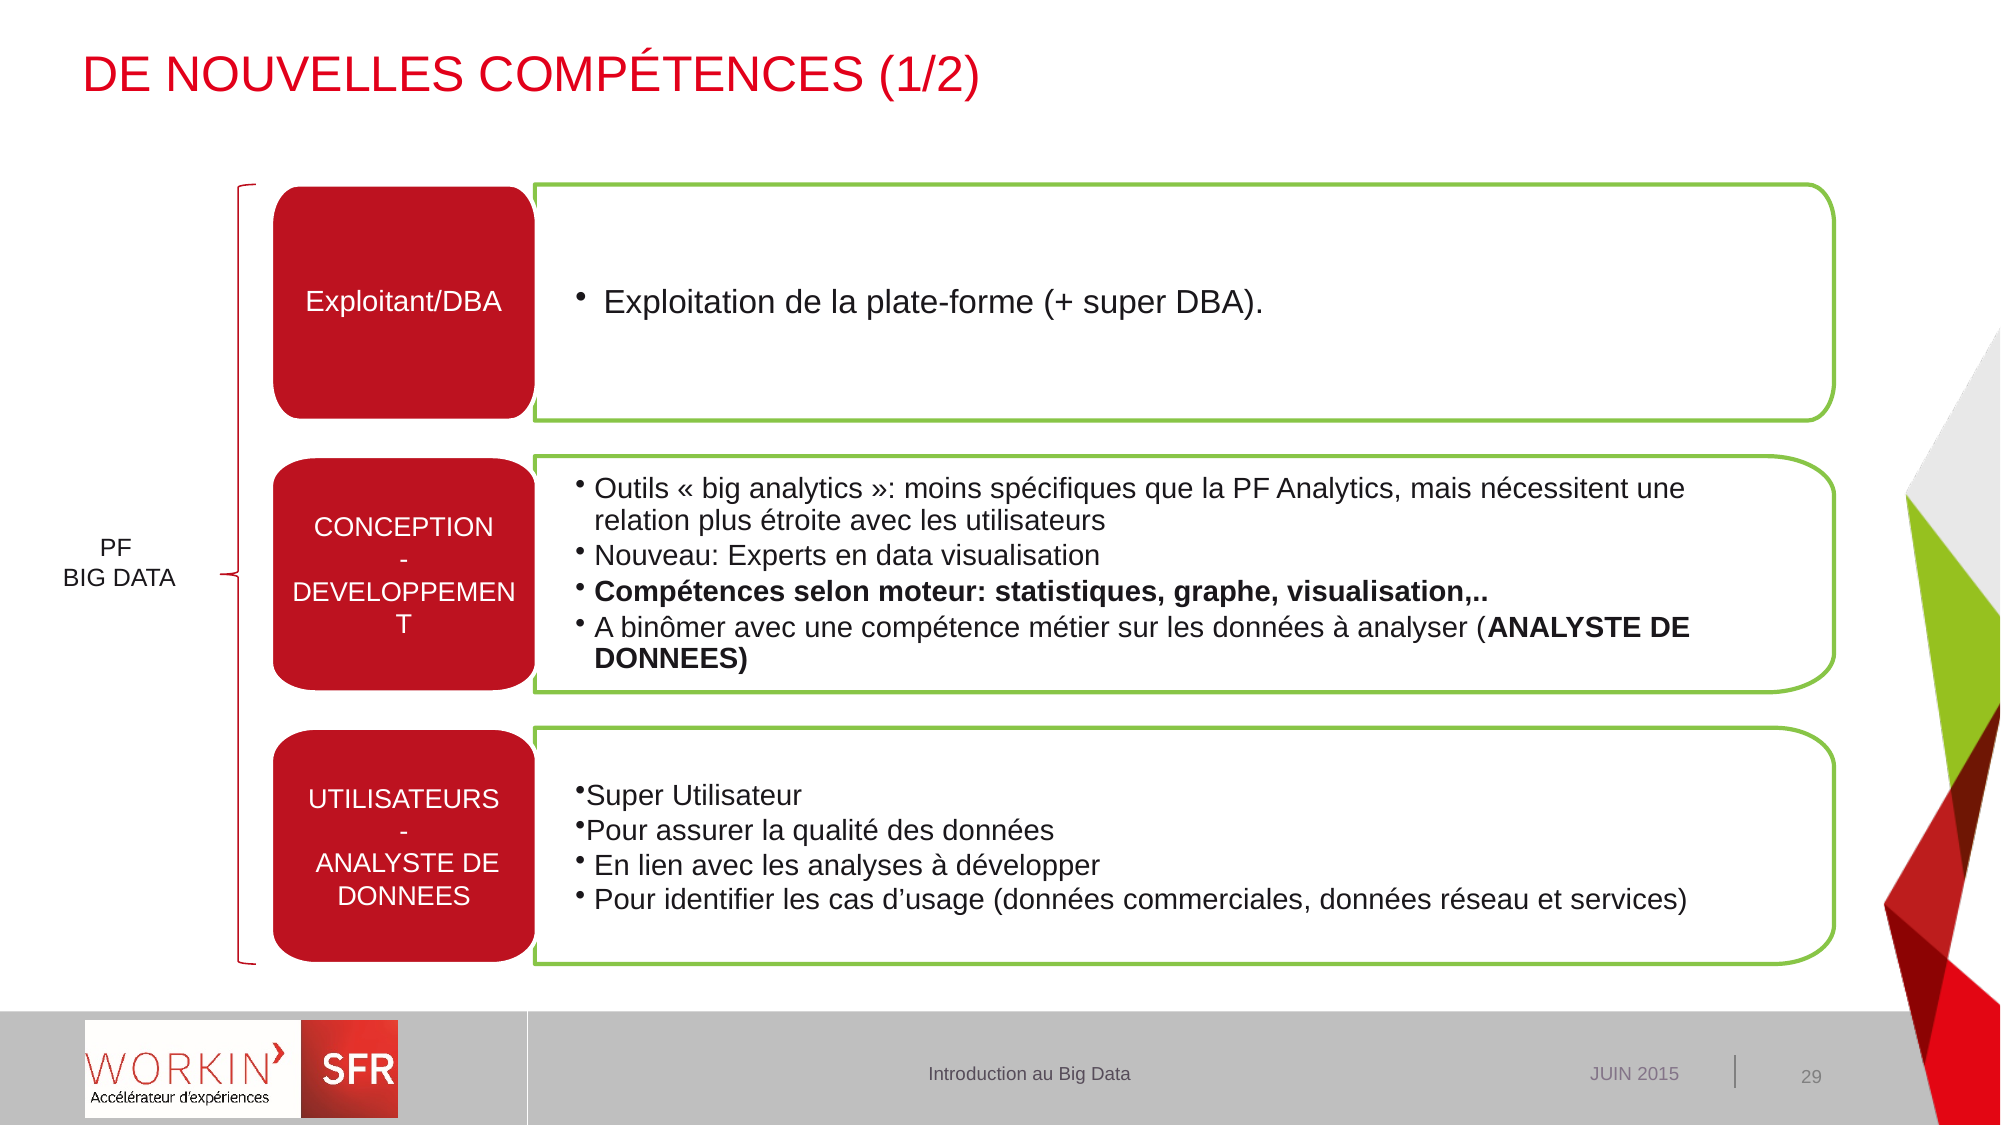

# De nouvelles compétences (1/2)
Exploitant/DBA
Exploitation de la plate-forme (+ super DBA).

CONCEPTION
-
DEVELOPPEMENT
Outils « big analytics »: moins spécifiques que la PF Analytics, mais nécessitent une relation plus étroite avec les utilisateurs
Nouveau: Experts en data visualisation
Compétences selon moteur: statistiques, graphe, visualisation,..
A binômer avec une compétence métier sur les données à analyser (ANALYSTE DE DONNEES)
PF
BIG DATA
UTILISATEURS
-
 ANALYSTE DE DONNEES
Super Utilisateur
Pour assurer la qualité des données
 En lien avec les analyses à développer
 Pour identifier les cas d’usage (données commerciales, données réseau et services)
JUIN 2015
29